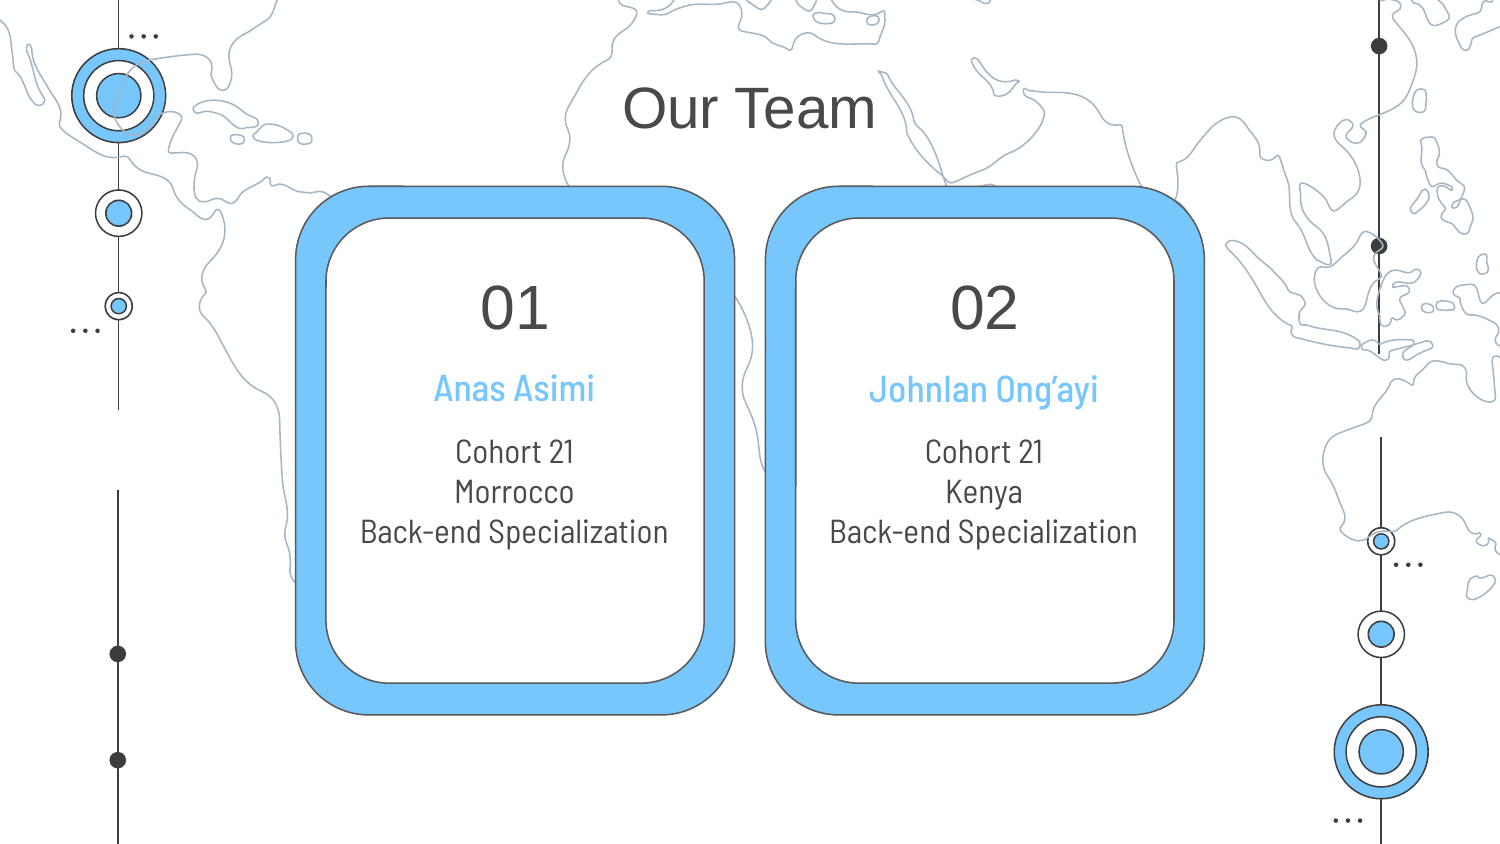

# Our Team

01
02
Anas Asimi
JohnIan Ong’ayi
Cohort 21
Morrocco
Back-end Specialization
Cohort 21
Kenya
Back-end Specialization